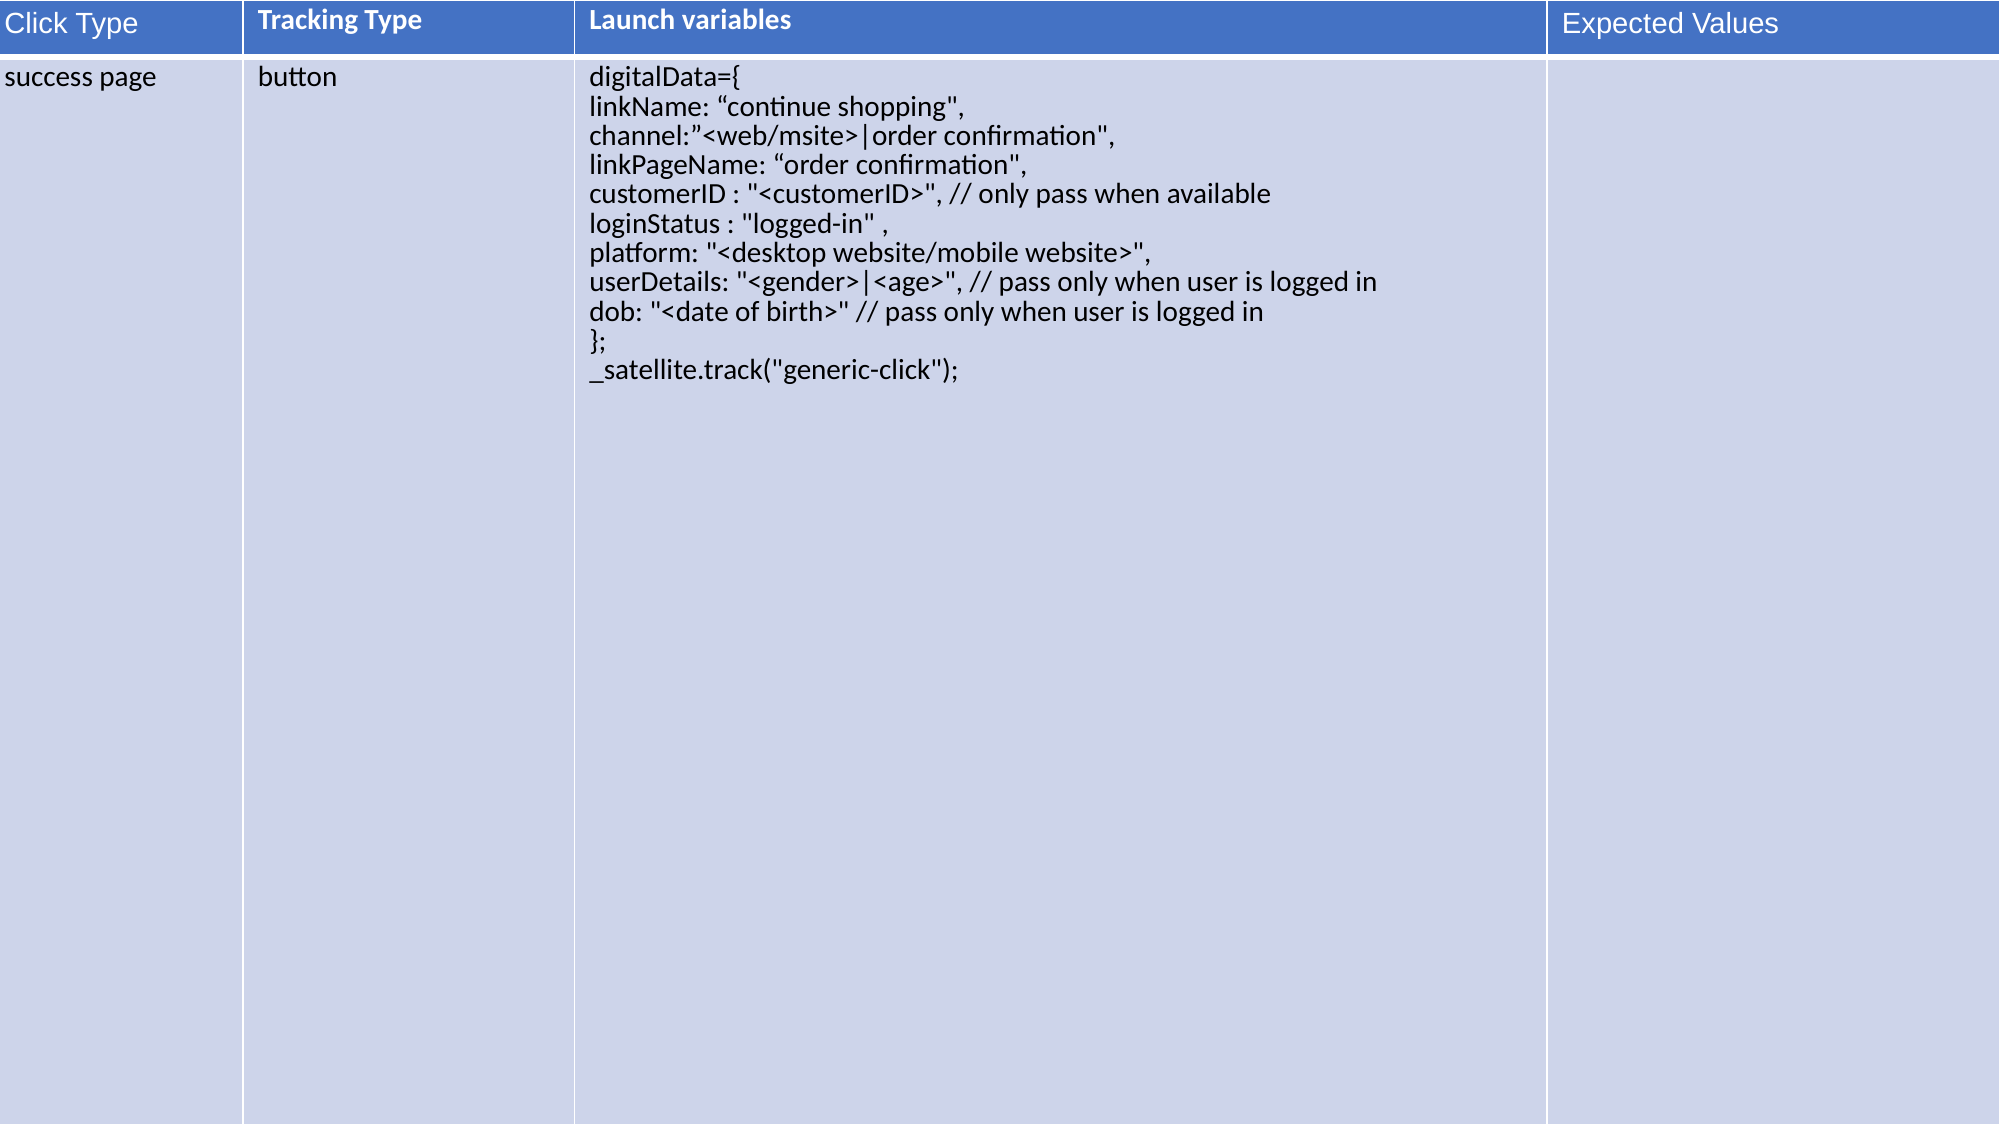

| Click Type | Tracking Type | Launch variables | Expected Values |
| --- | --- | --- | --- |
| success page | button | digitalData={​ linkName: “continue shopping",​ channel:”<web/msite>|order confirmation",​ linkPageName: “order confirmation",​ customerID : "<customerID>", // only pass when available​ loginStatus : "logged-in" ,​ platform: "<desktop website/mobile website>",​ userDetails: "<gender>|<age>", // pass only when user is logged in​ dob: "<date of birth>" // pass only when user is logged in​ };​ \_satellite.track("generic-click"); |  |